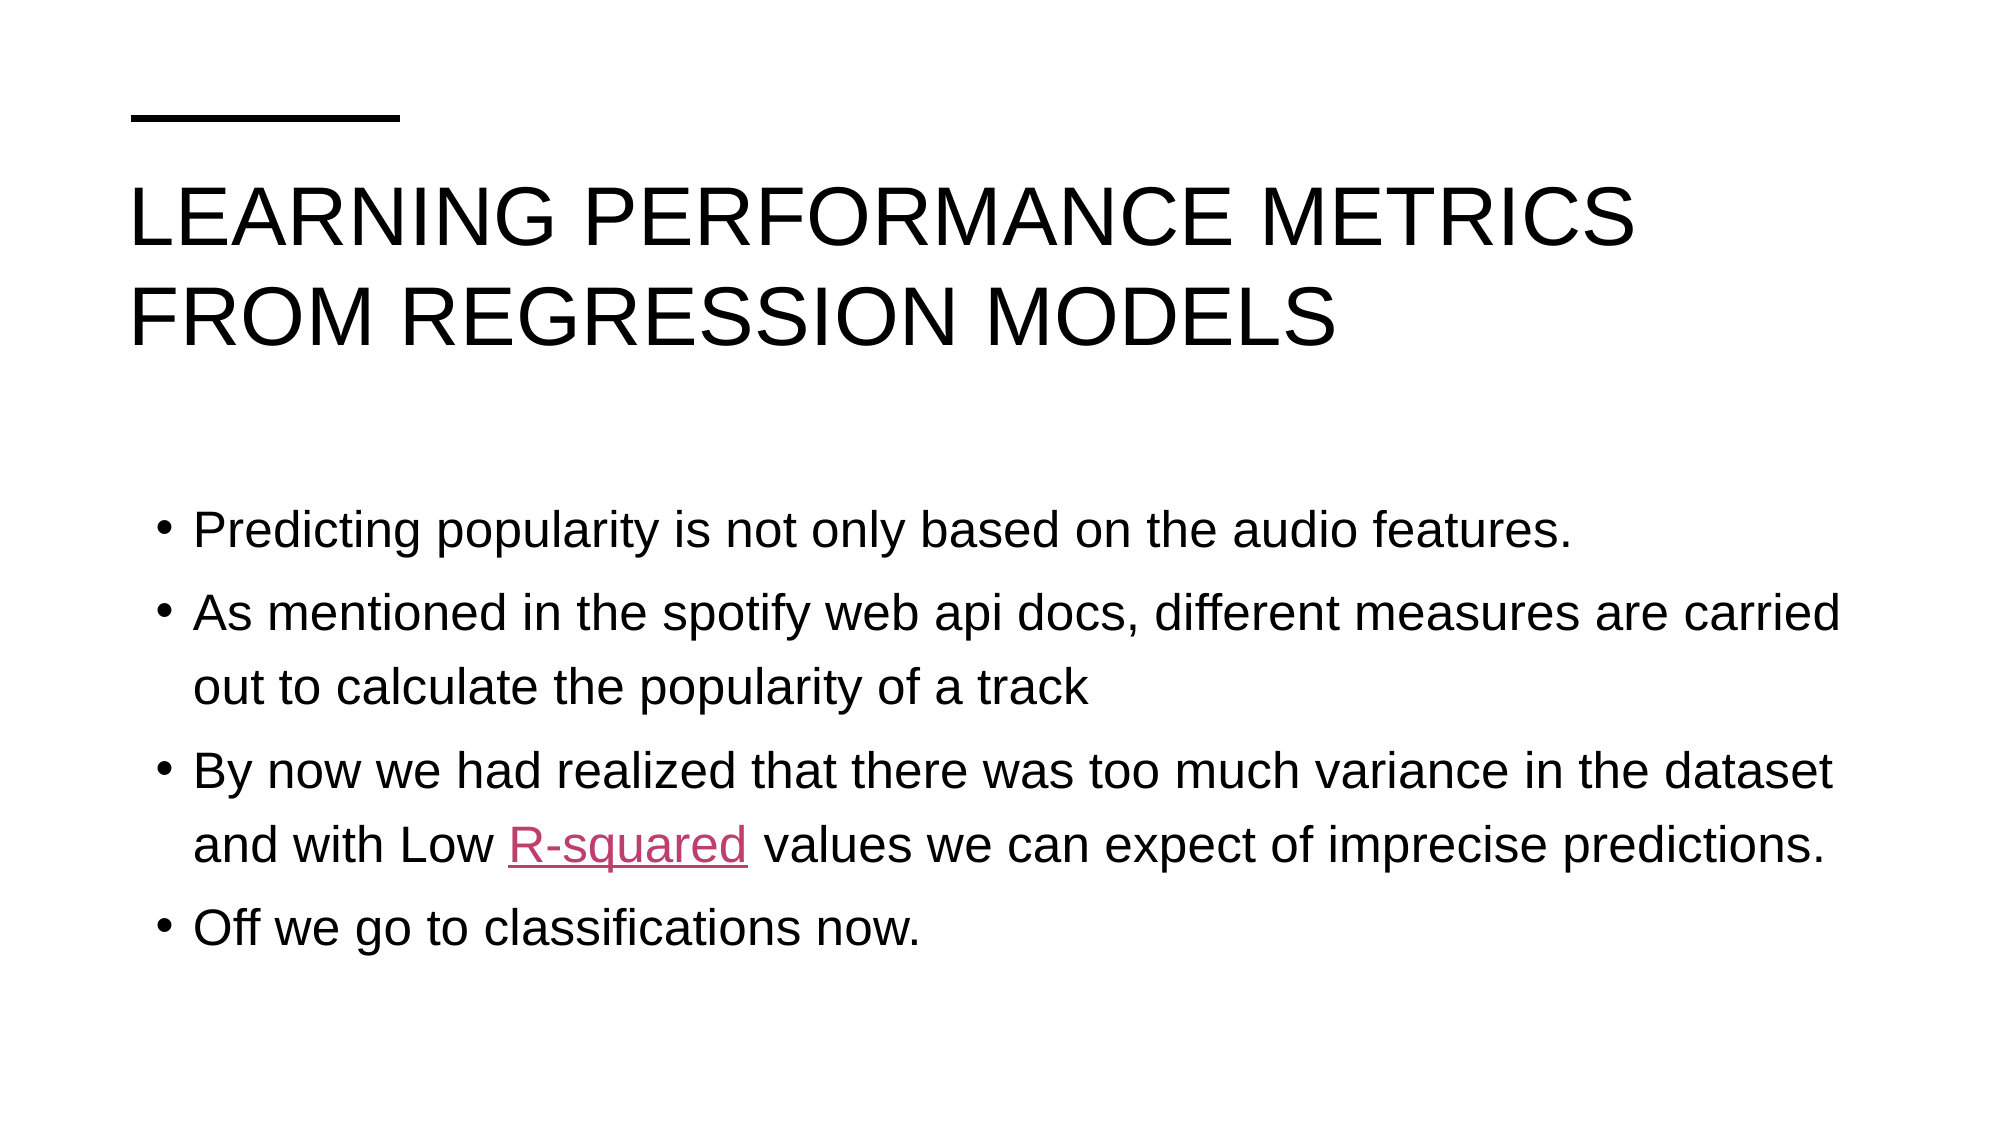

Learning Performance Metrics from Regression models

Predicting popularity is not only based on the audio features.
As mentioned in the spotify web api docs, different measures are carried out to calculate the popularity of a track
By now we had realized that there was too much variance in the dataset and with Low R-squared values we can expect of imprecise predictions.
Off we go to classifications now.